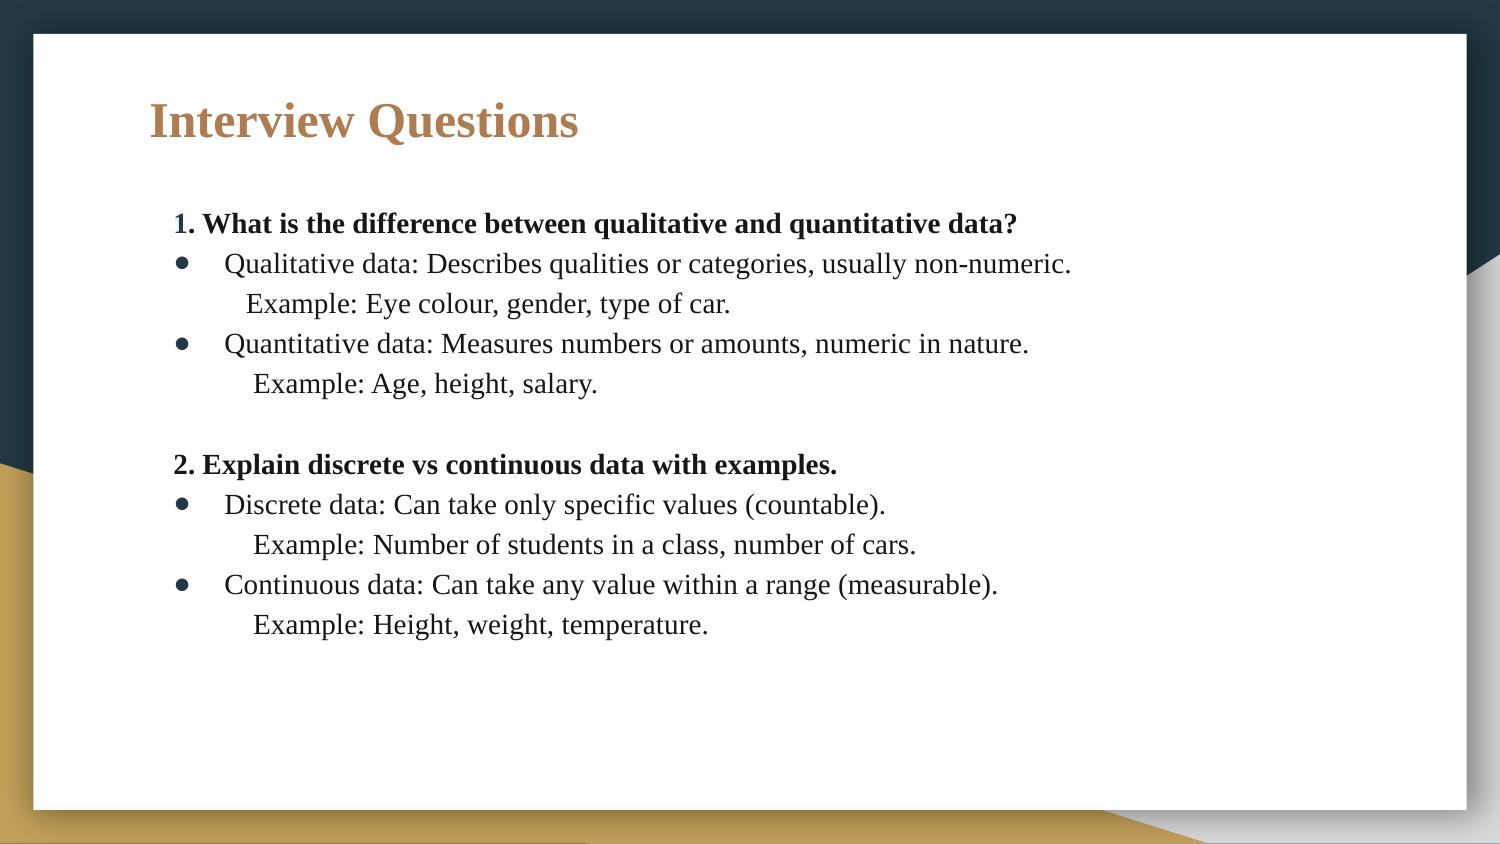

# Interview Questions
1. What is the difference between qualitative and quantitative data?
Qualitative data: Describes qualities or categories, usually non-numeric.
          Example: Eye colour, gender, type of car.
Quantitative data: Measures numbers or amounts, numeric in nature.
           Example: Age, height, salary.

2. Explain discrete vs continuous data with examples.
Discrete data: Can take only specific values (countable).
           Example: Number of students in a class, number of cars.
Continuous data: Can take any value within a range (measurable).
           Example: Height, weight, temperature.